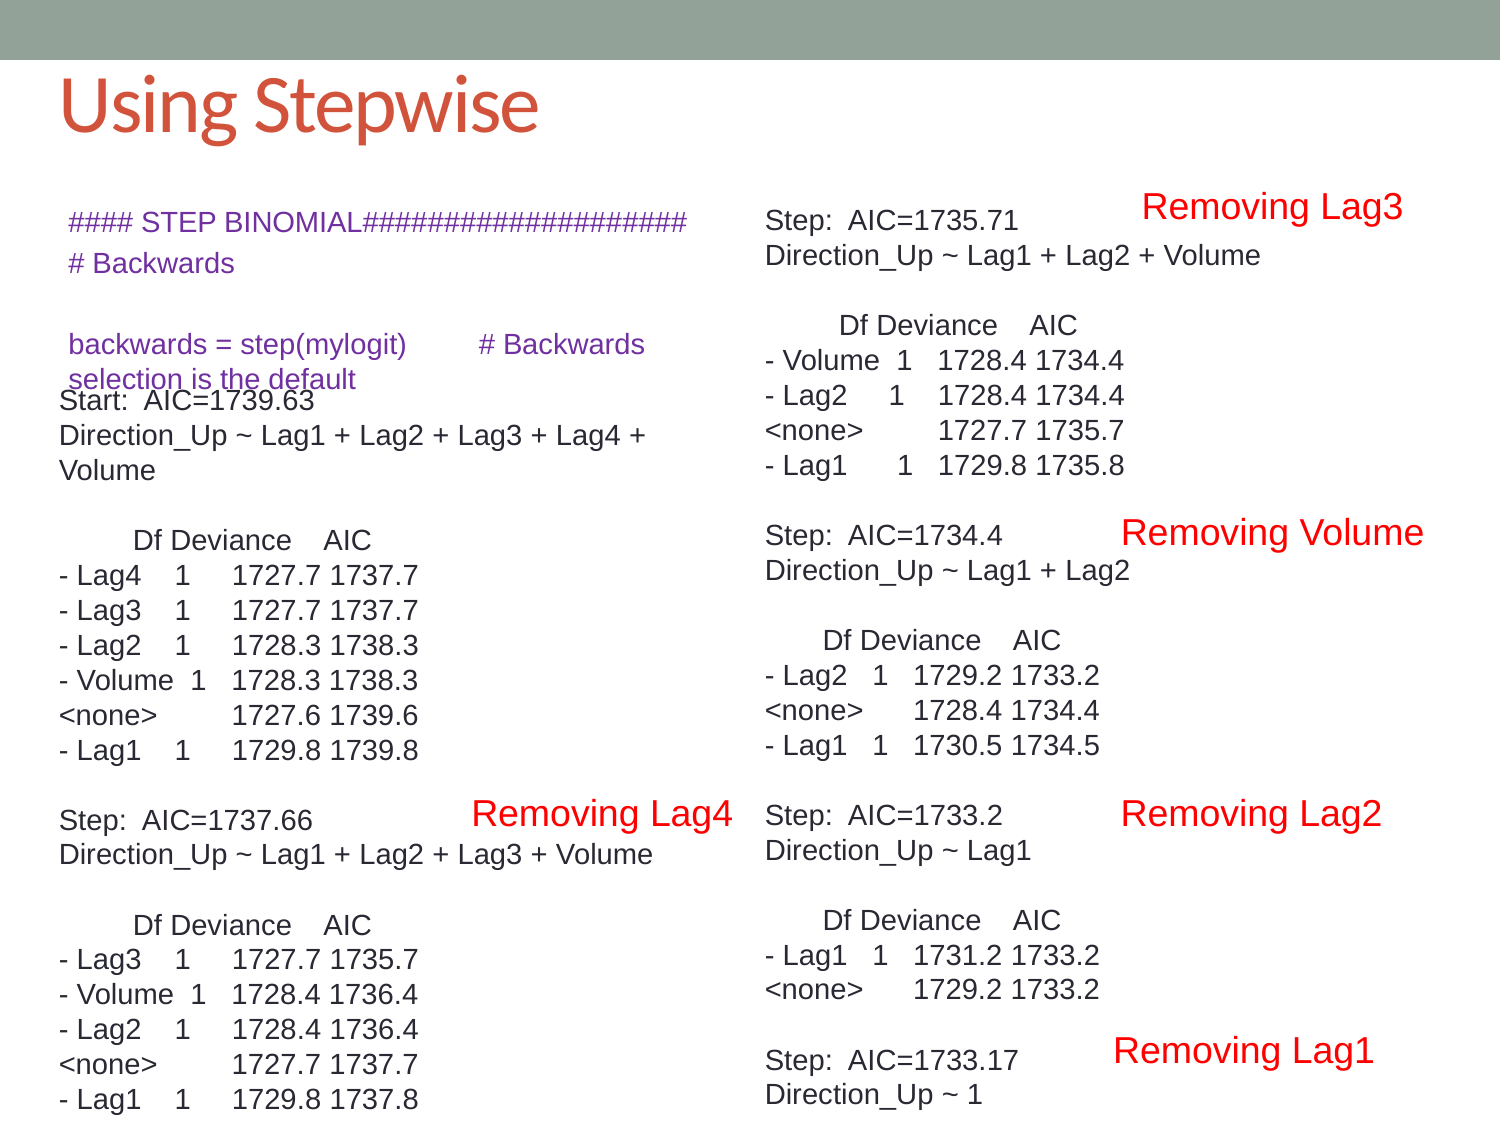

# Using Stepwise

#### STEP BINOMIAL####################
# Backwards

backwards = step(mylogit)         # Backwards selection is the default

Removing Lag3
Step:  AIC=1735.71
Direction_Up ~ Lag1 + Lag2 + Volume

         Df Deviance    AIC
- Volume  1   1728.4 1734.4
- Lag2     1    1728.4 1734.4
<none>         1727.7 1735.7
- Lag1      1   1729.8 1735.8

Step:  AIC=1734.4
Direction_Up ~ Lag1 + Lag2

       Df Deviance    AIC
- Lag2   1   1729.2 1733.2
<none>      1728.4 1734.4
- Lag1   1   1730.5 1734.5

Step:  AIC=1733.2
Direction_Up ~ Lag1

       Df Deviance    AIC
- Lag1   1   1731.2 1733.2
<none>      1729.2 1733.2

Step:  AIC=1733.17
Direction_Up ~ 1
Start:  AIC=1739.63
Direction_Up ~ Lag1 + Lag2 + Lag3 + Lag4 + Volume

         Df Deviance    AIC
- Lag4    1     1727.7 1737.7
- Lag3    1     1727.7 1737.7
- Lag2    1     1728.3 1738.3
- Volume  1   1728.3 1738.3
<none>         1727.6 1739.6
- Lag1    1     1729.8 1739.8

Step:  AIC=1737.66
Direction_Up ~ Lag1 + Lag2 + Lag3 + Volume

         Df Deviance    AIC
- Lag3    1     1727.7 1735.7
- Volume  1   1728.4 1736.4
- Lag2    1     1728.4 1736.4
<none>         1727.7 1737.7
- Lag1    1     1729.8 1737.8

Removing Volume
Removing Lag4
Removing Lag2
Removing Lag1